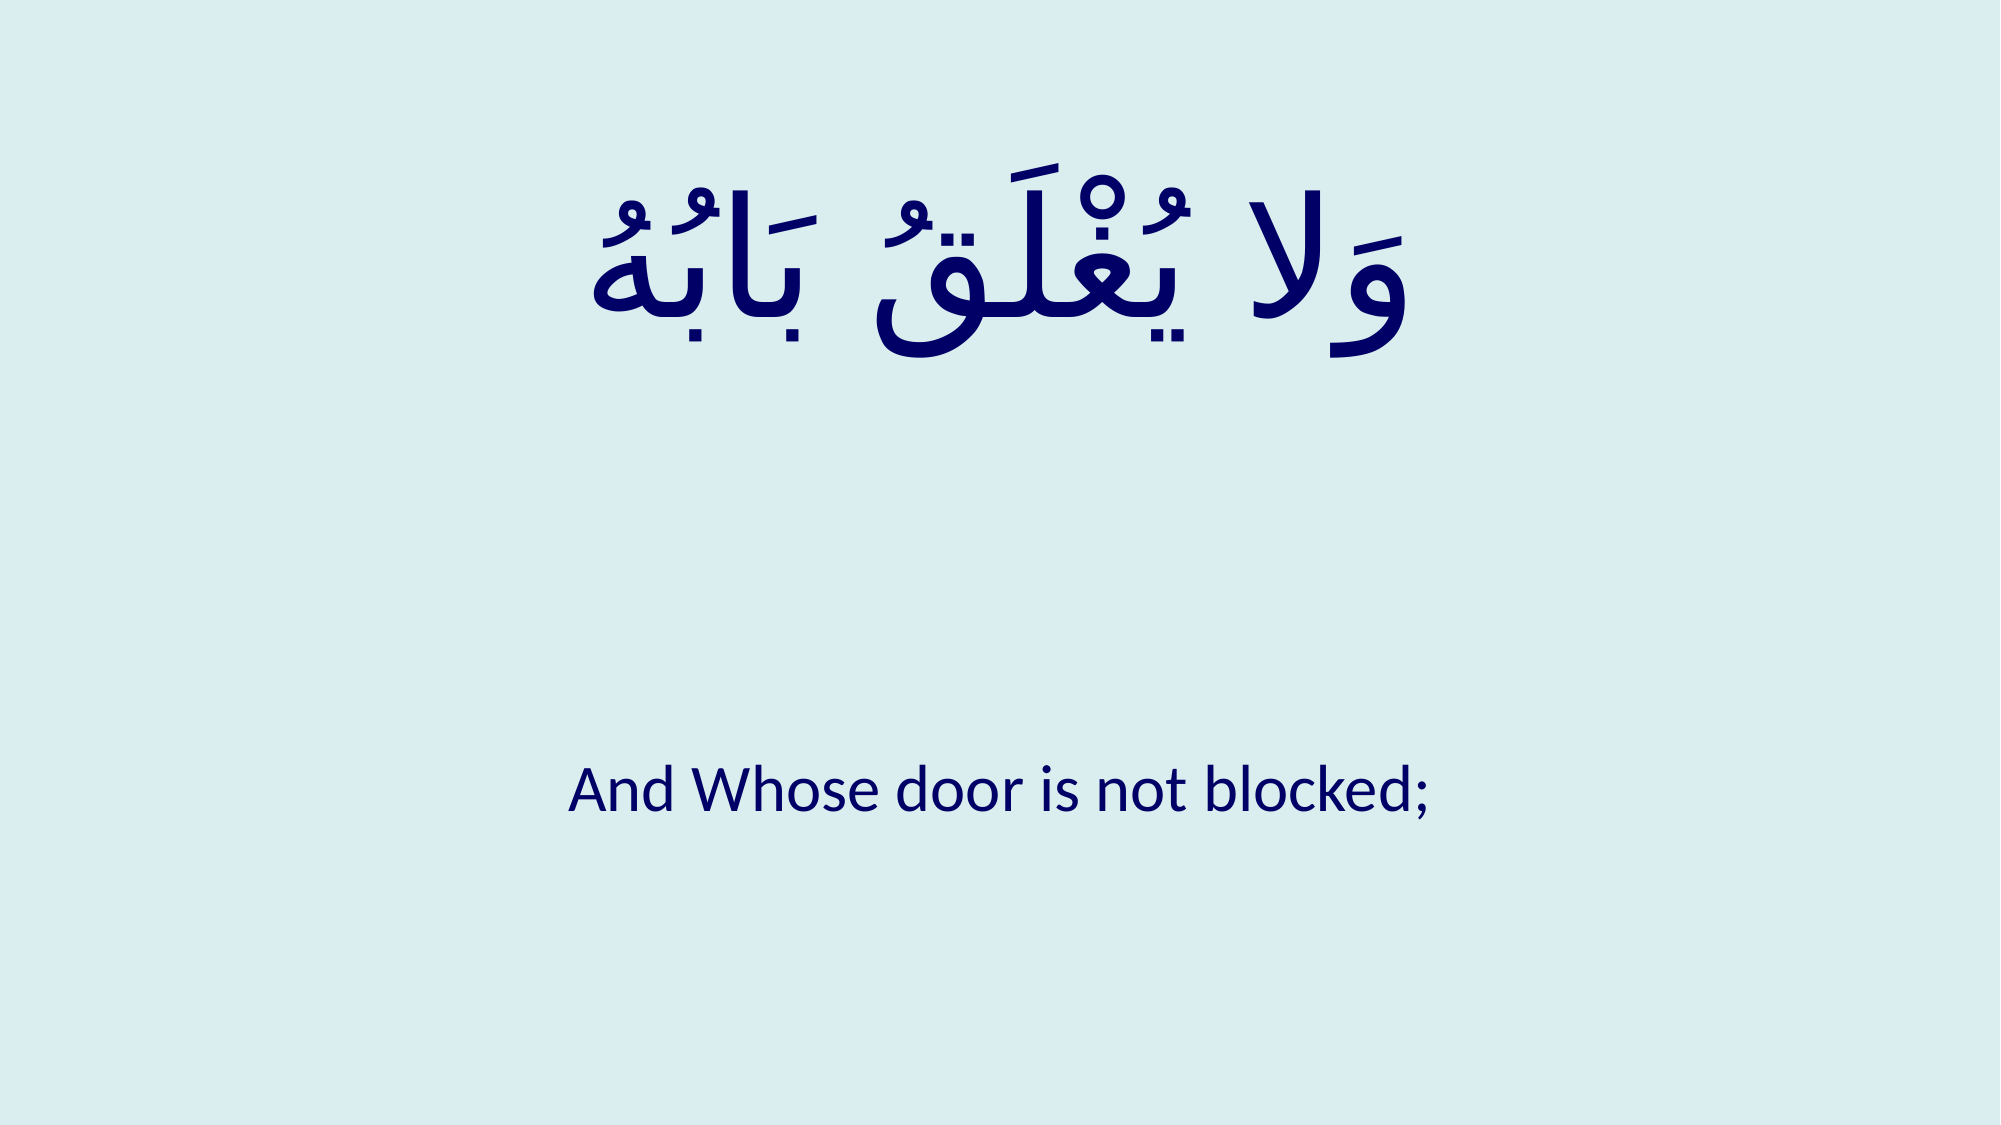

# وَلا يُغْلَقُ بَابُهُ
And Whose door is not blocked;